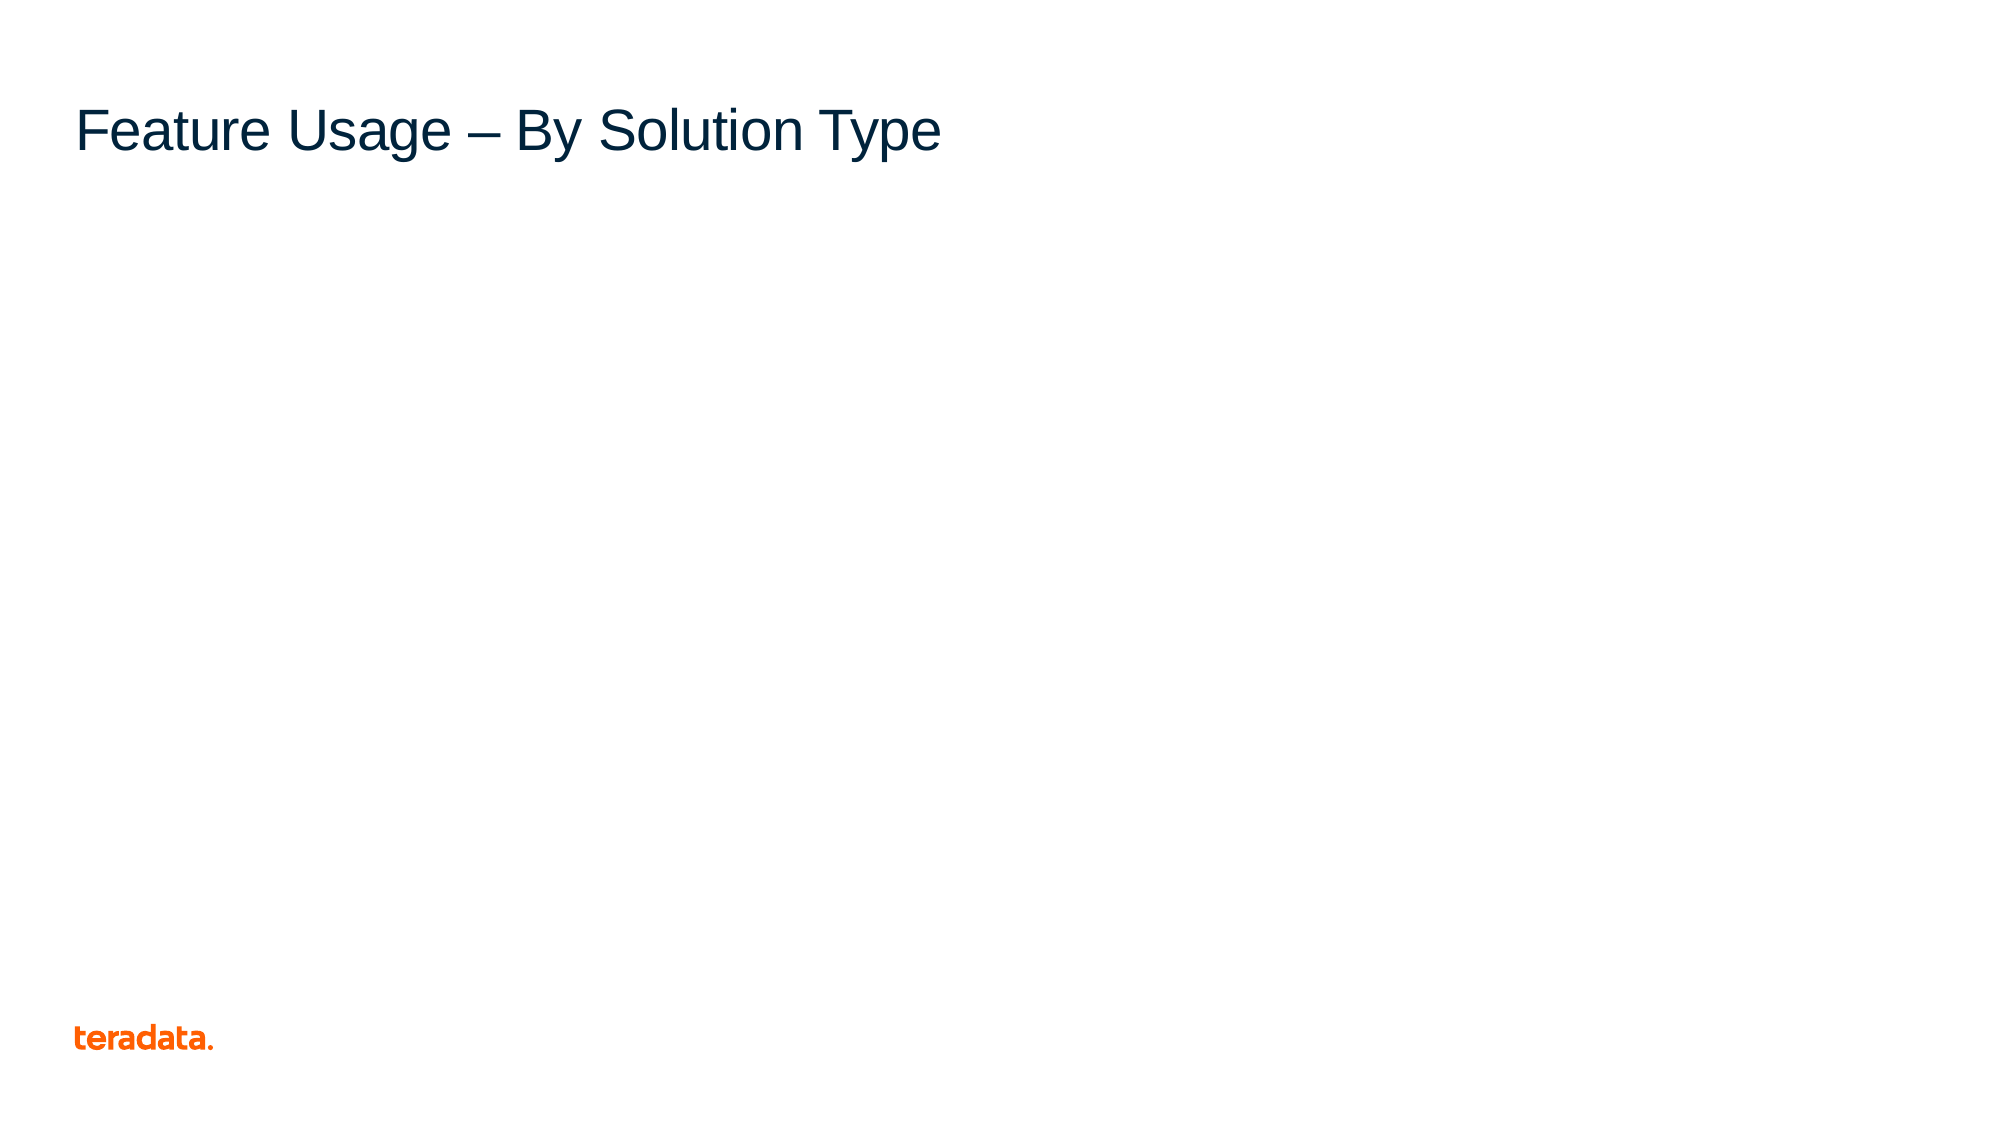

# Feature Usage – By Solution Type

{{pic:vhc--feature_usage_x_Solution_Type_linear.png}}